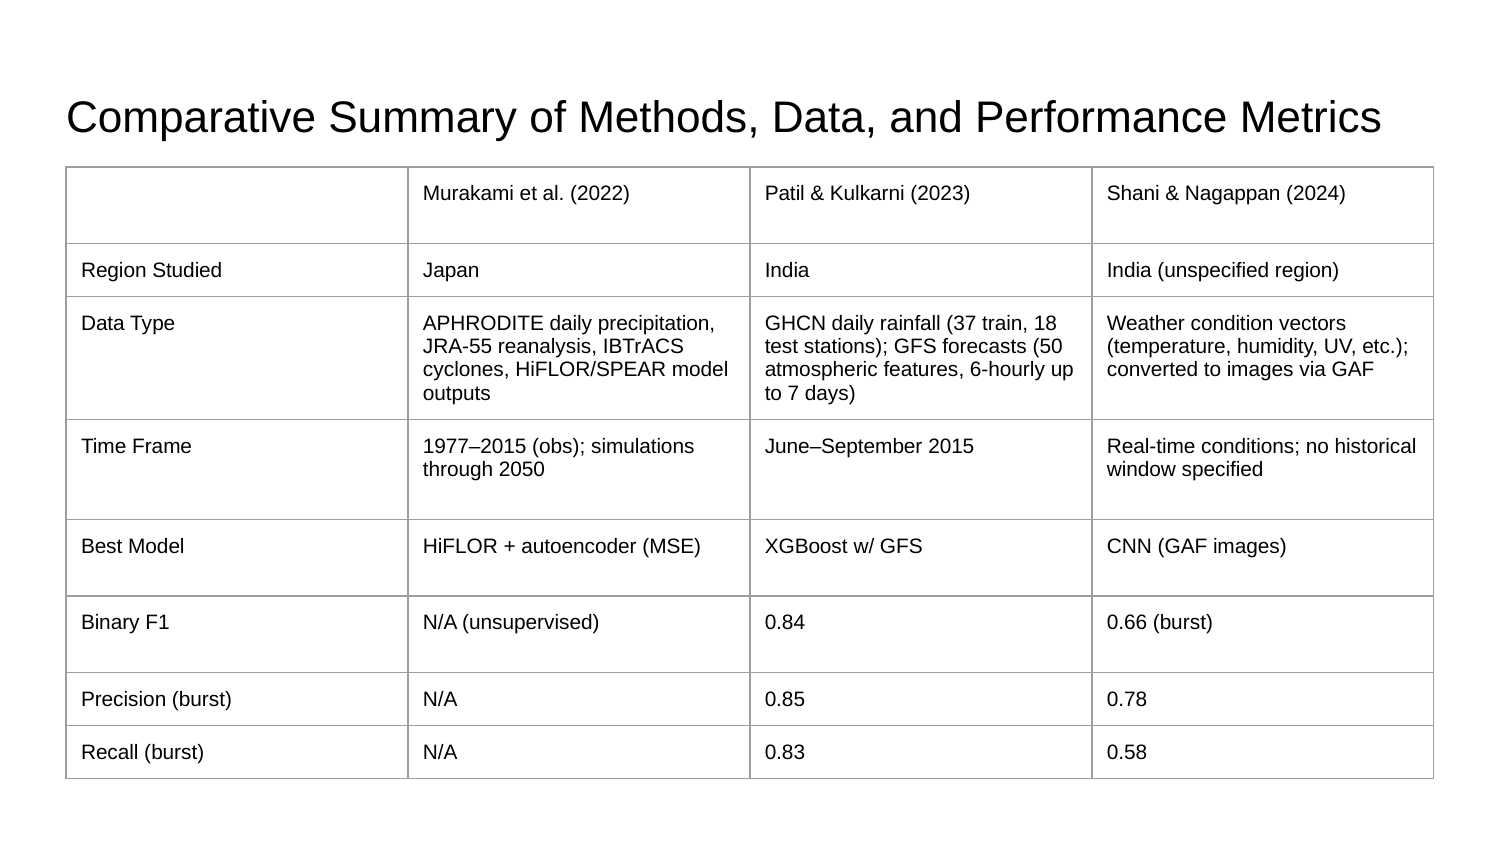

# Comparative Summary of Methods, Data, and Performance Metrics
|  | Murakami et al. (2022) | Patil & Kulkarni (2023) | Shani & Nagappan (2024) |
| --- | --- | --- | --- |
| Region Studied | Japan | India | India (unspecified region) |
| Data Type | APHRODITE daily precipitation, JRA-55 reanalysis, IBTrACS cyclones, HiFLOR/SPEAR model outputs | GHCN daily rainfall (37 train, 18 test stations); GFS forecasts (50 atmospheric features, 6-hourly up to 7 days) | Weather condition vectors (temperature, humidity, UV, etc.); converted to images via GAF |
| Time Frame | 1977–2015 (obs); simulations through 2050 | June–September 2015 | Real-time conditions; no historical window specified |
| Best Model | HiFLOR + autoencoder (MSE) | XGBoost w/ GFS | CNN (GAF images) |
| Binary F1 | N/A (unsupervised) | 0.84 | 0.66 (burst) |
| Precision (burst) | N/A | 0.85 | 0.78 |
| Recall (burst) | N/A | 0.83 | 0.58 |